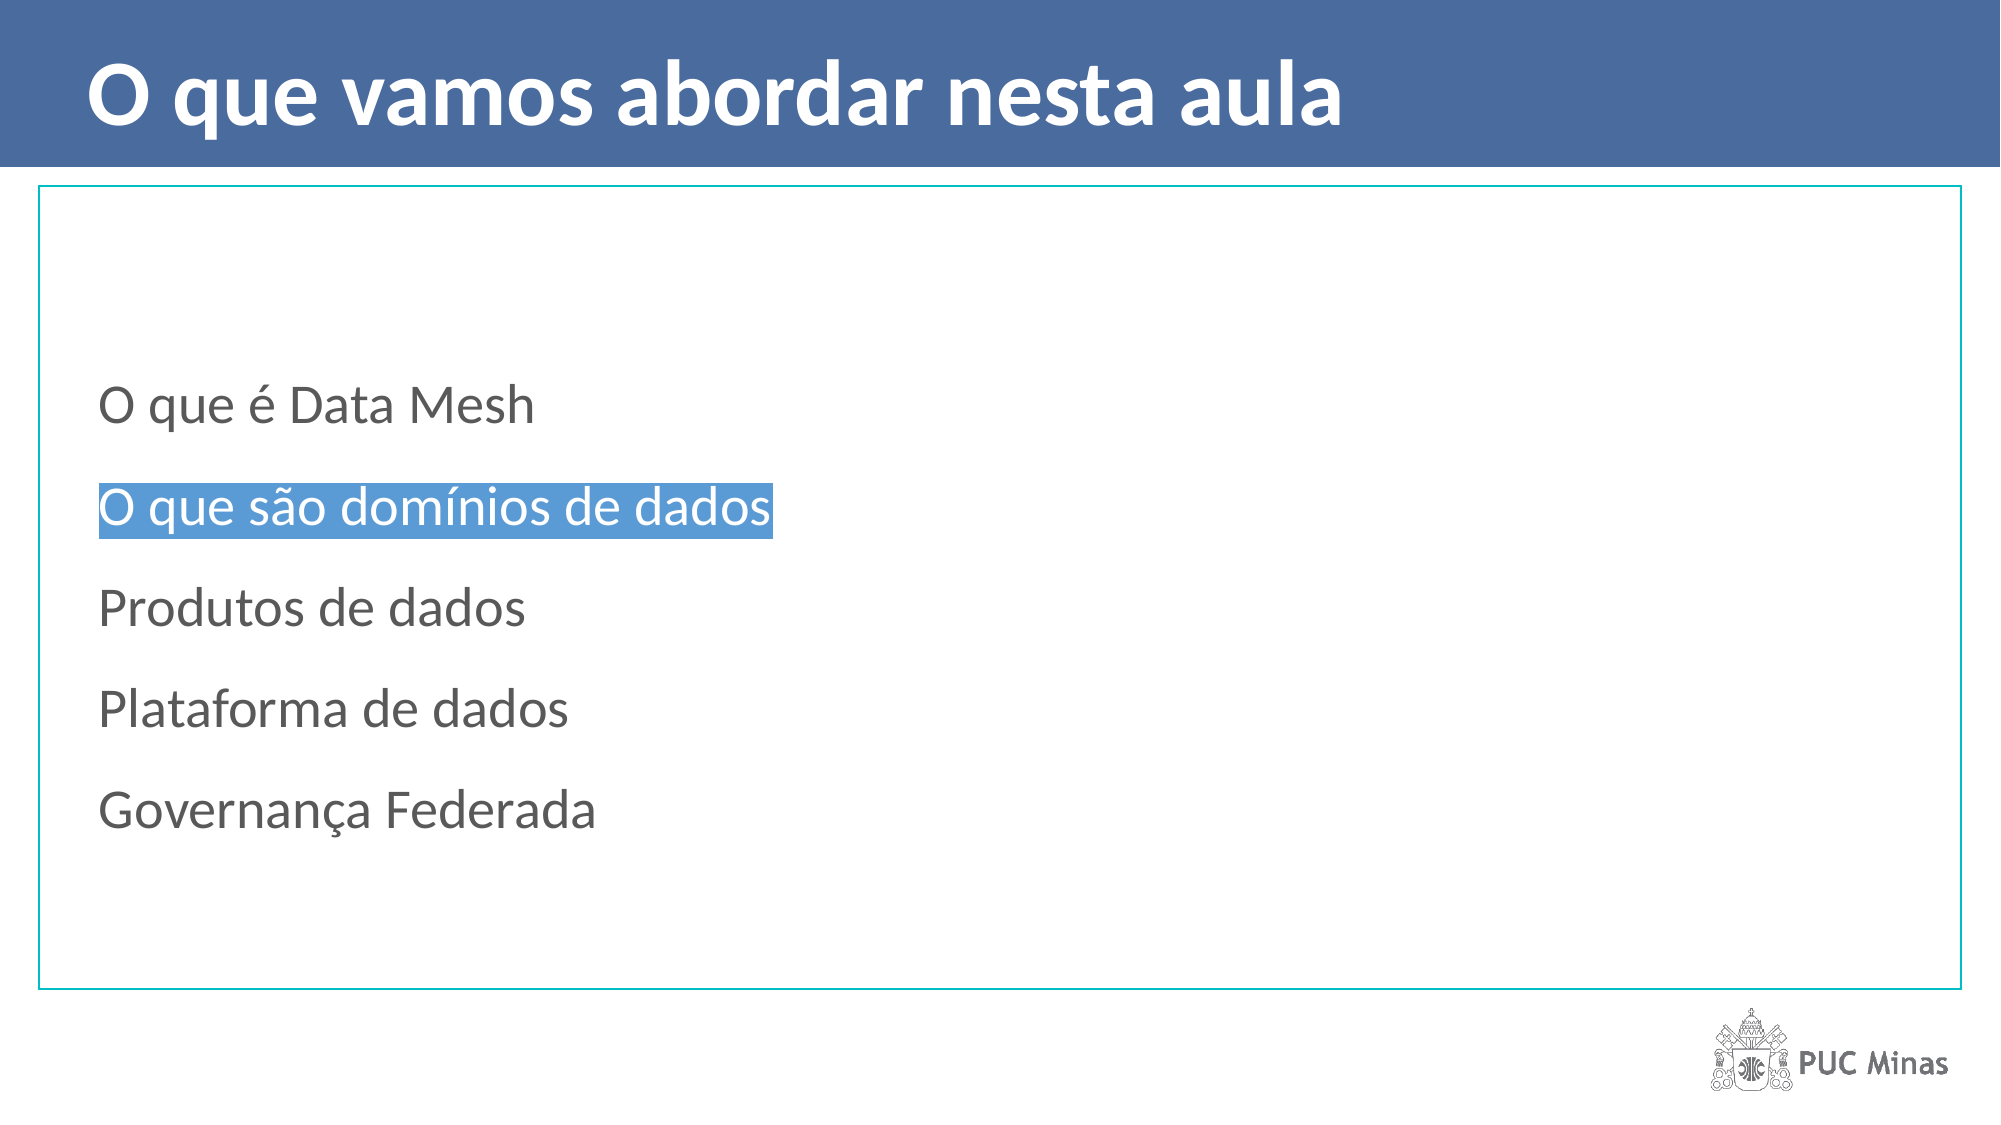

O que vamos abordar nesta aula
O que é Data Mesh
O que são domínios de dados
Produtos de dados
Plataforma de dados
Governança Federada